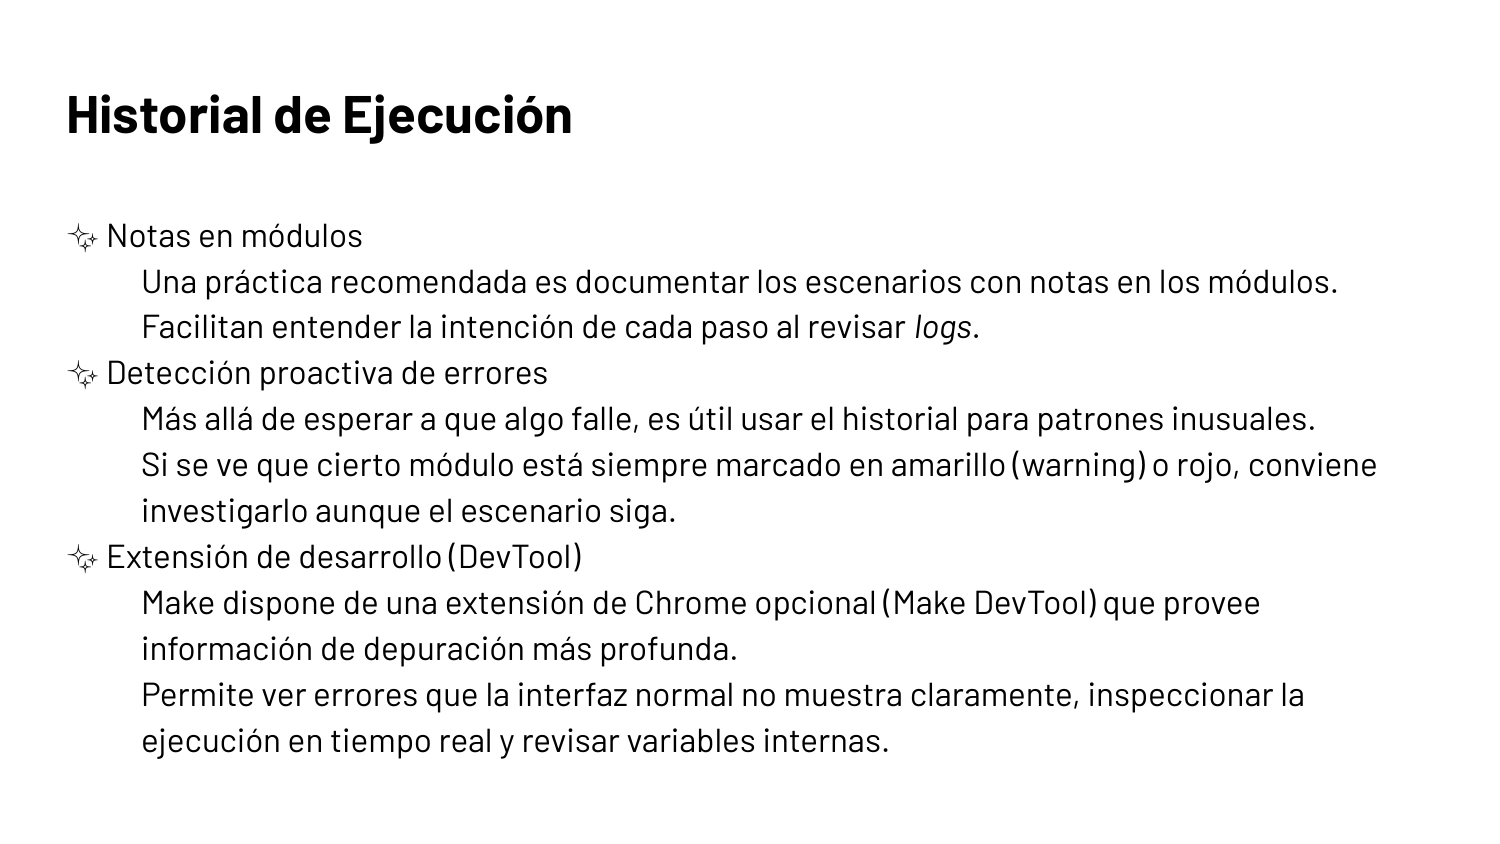

# Historial de Ejecución
✨ Notas en módulos
Una práctica recomendada es documentar los escenarios con notas en los módulos.
Facilitan entender la intención de cada paso al revisar logs.
✨ Detección proactiva de errores
Más allá de esperar a que algo falle, es útil usar el historial para patrones inusuales.
Si se ve que cierto módulo está siempre marcado en amarillo (warning) o rojo, conviene investigarlo aunque el escenario siga.
✨ Extensión de desarrollo (DevTool)
Make dispone de una extensión de Chrome opcional (Make DevTool) que provee información de depuración más profunda.
Permite ver errores que la interfaz normal no muestra claramente, inspeccionar la ejecución en tiempo real y revisar variables internas.